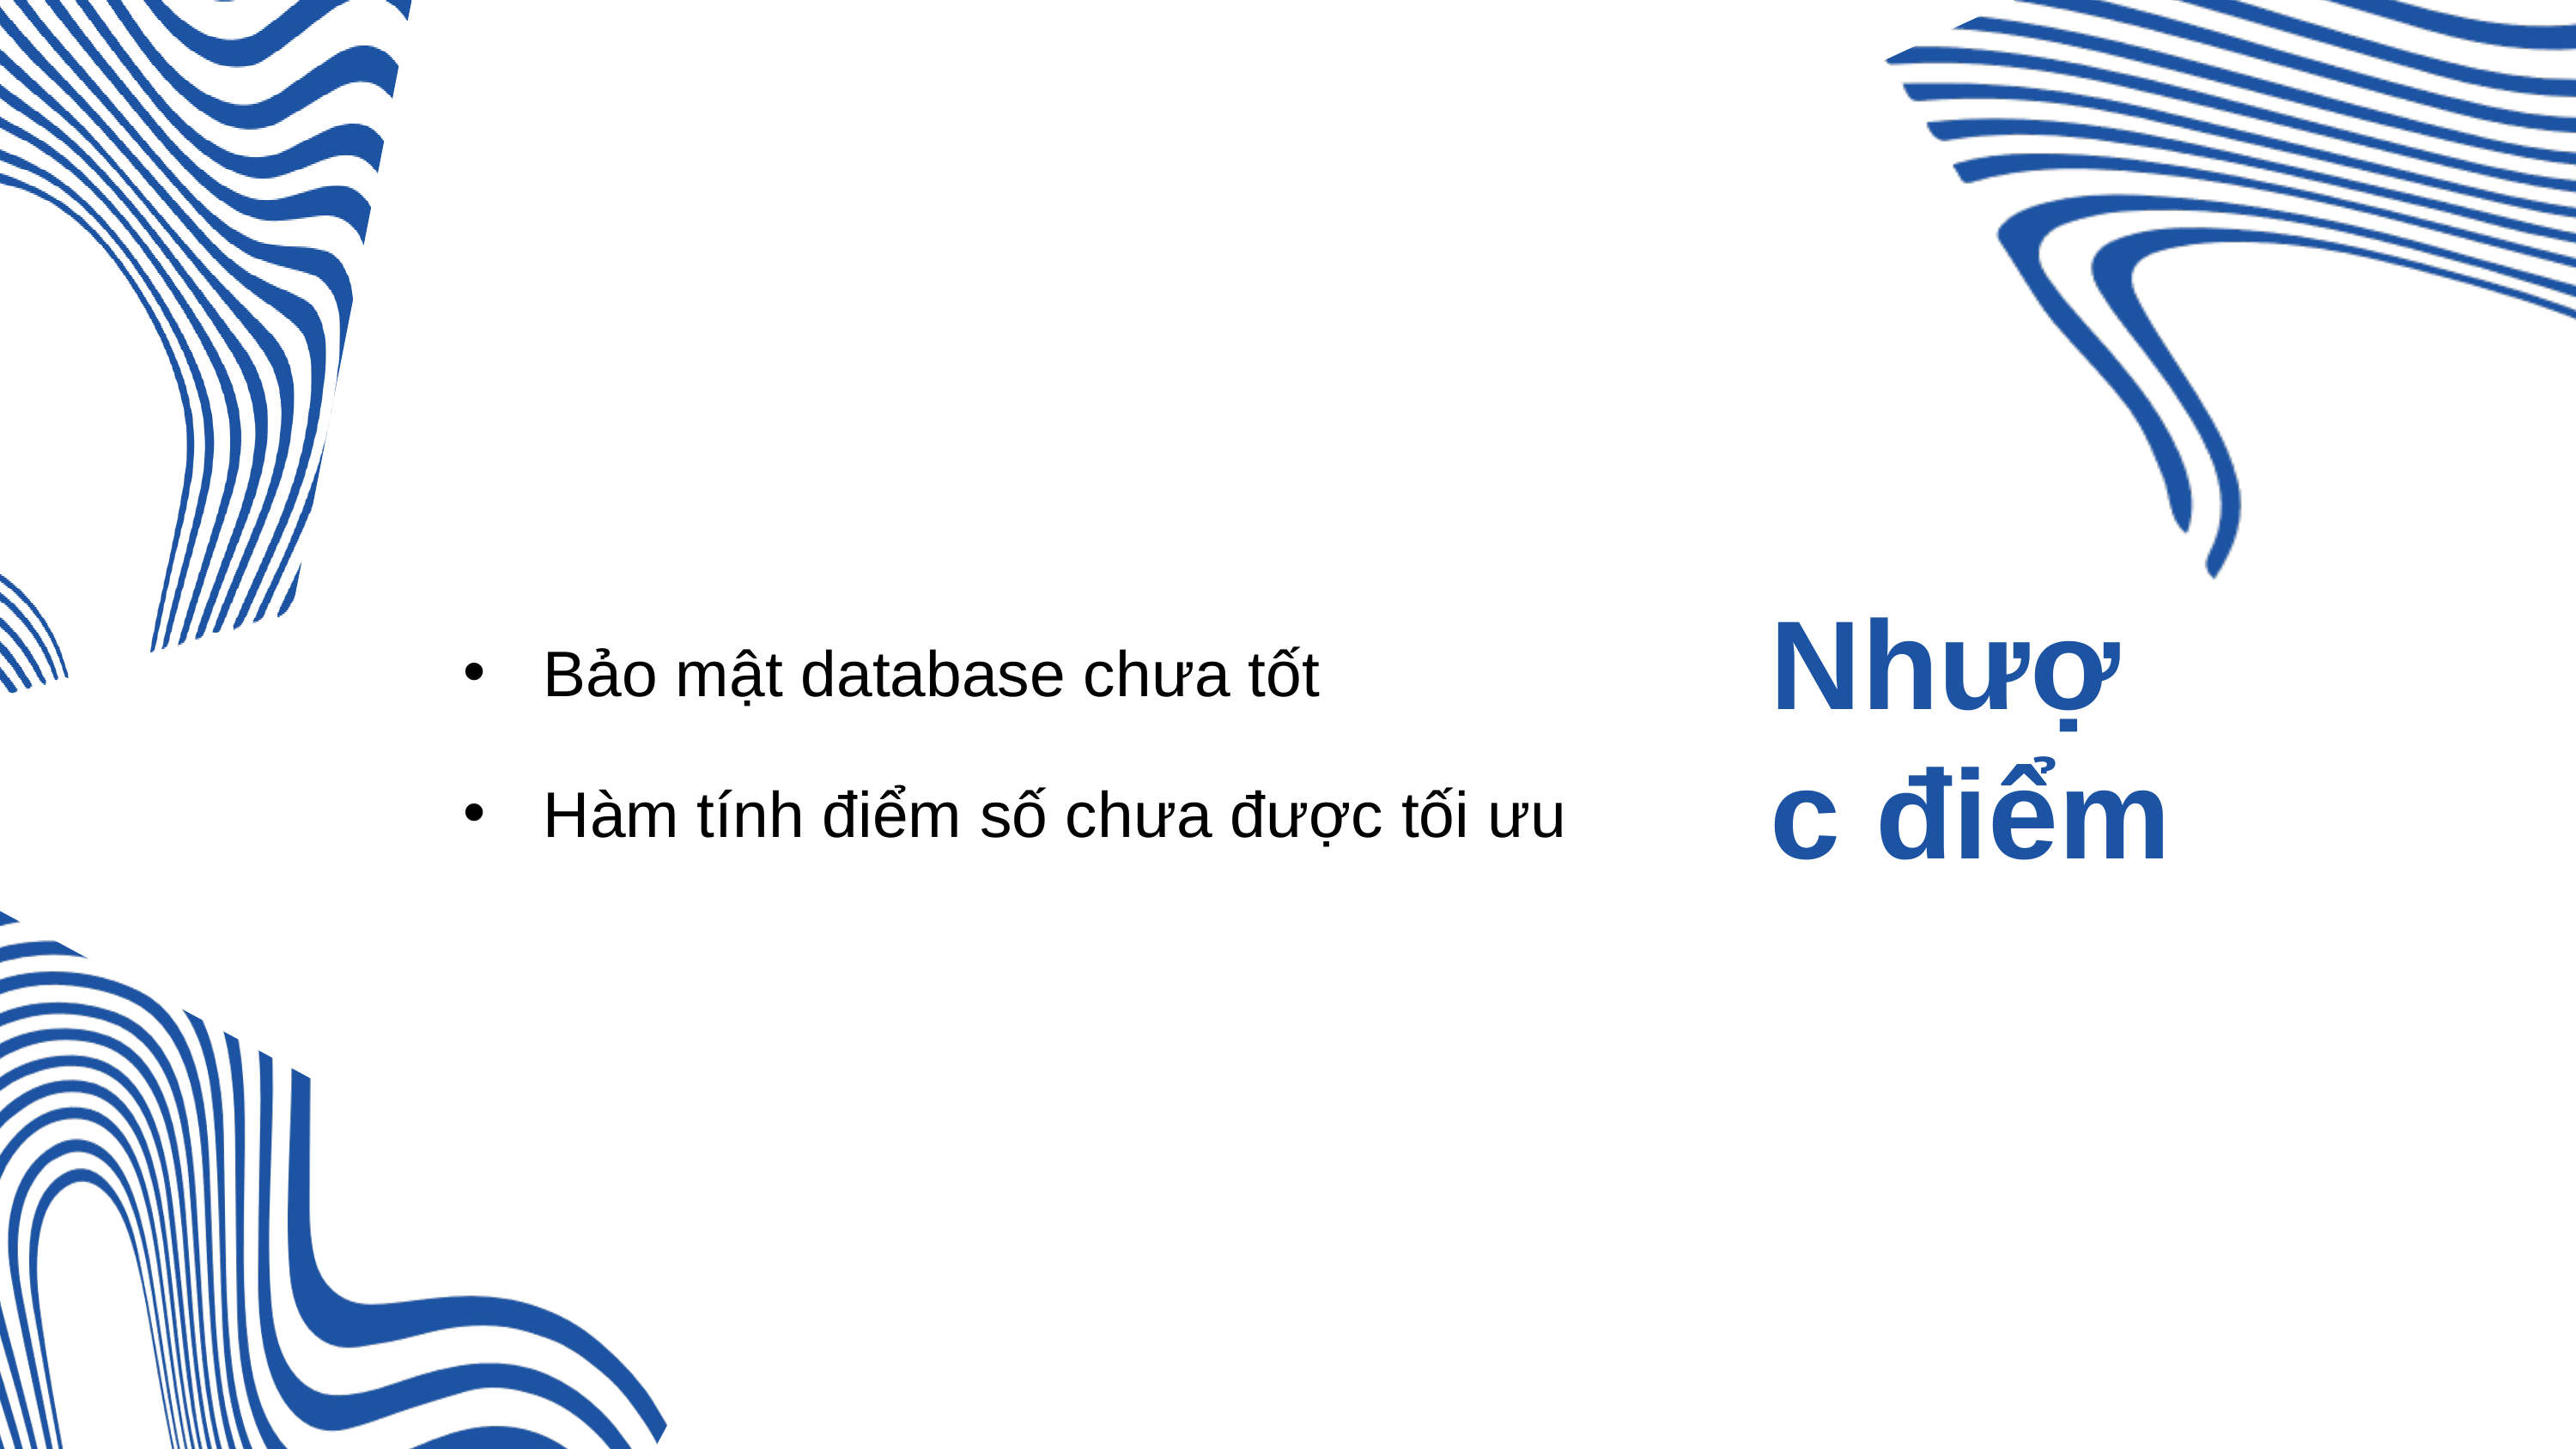

Nhược điểm
Bảo mật database chưa tốt
Hàm tính điểm số chưa được tối ưu